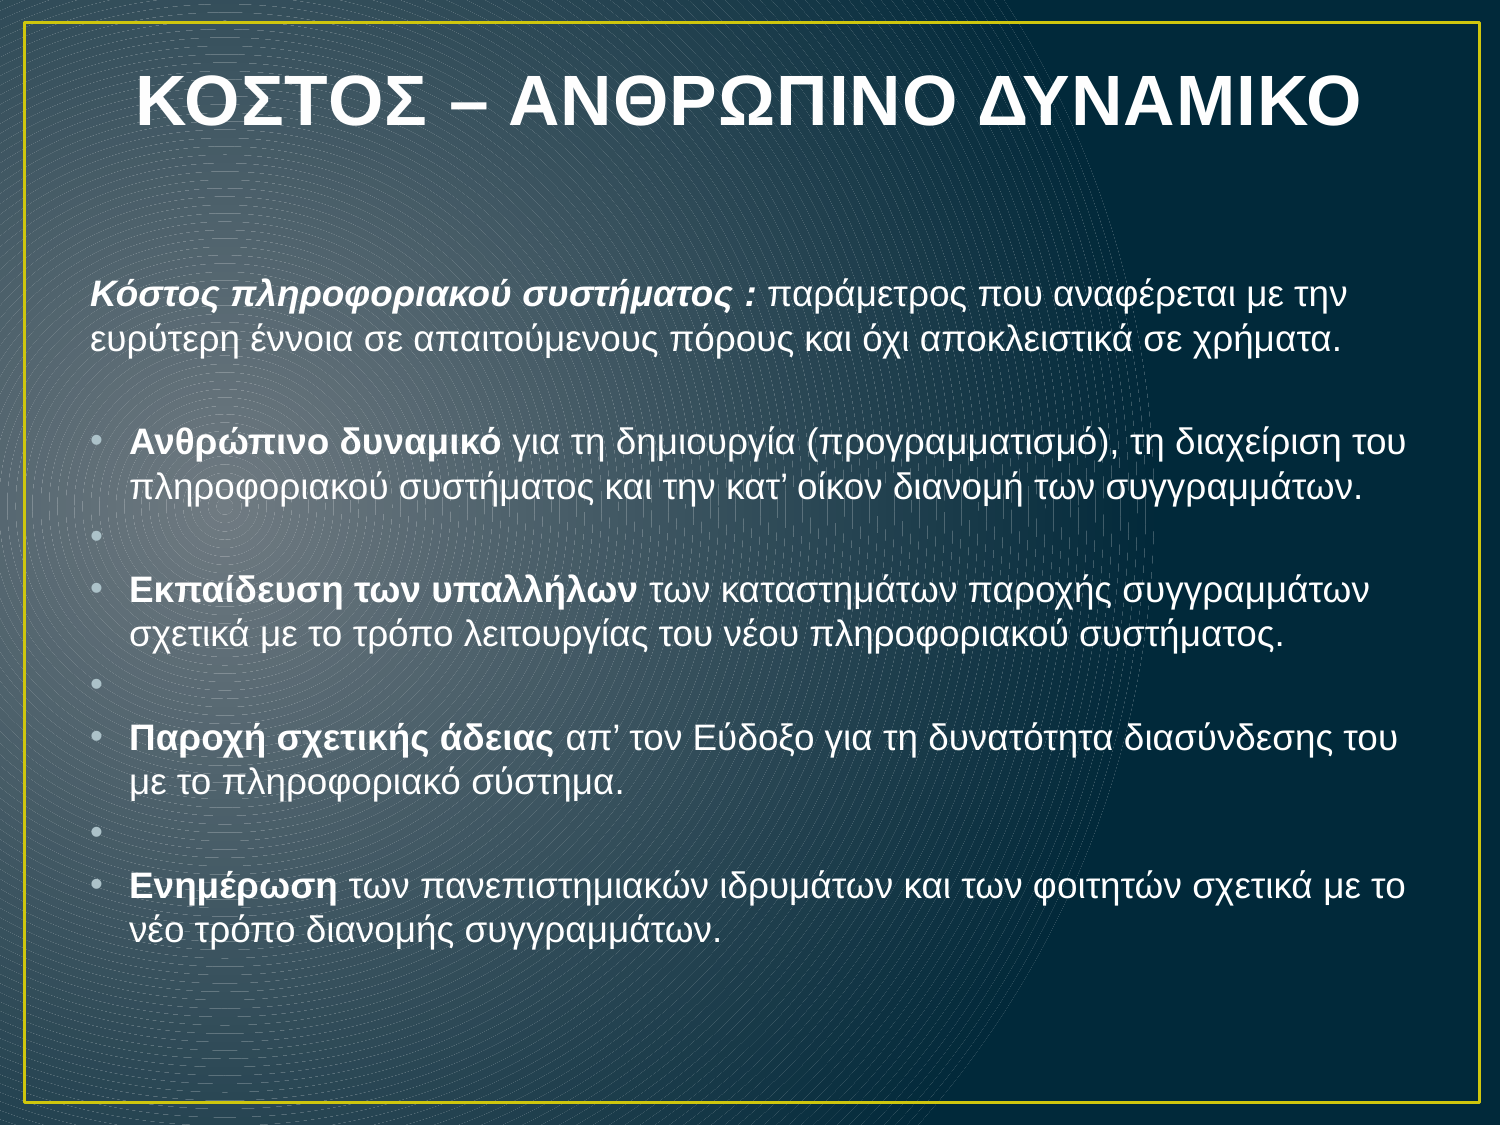

# ΚΟΣΤΟΣ – ΑΝΘΡΩΠΙΝΟ ΔΥΝΑΜΙΚΟ
Κόστος πληροφοριακού συστήματος : παράμετρος που αναφέρεται με την ευρύτερη έννοια σε απαιτούμενους πόρους και όχι αποκλειστικά σε χρήματα.

Ανθρώπινο δυναμικό για τη δημιουργία (προγραμματισμό), τη διαχείριση του πληροφοριακού συστήματος και την κατ’ οίκον διανομή των συγγραμμάτων.

Εκπαίδευση των υπαλλήλων των καταστημάτων παροχής συγγραμμάτων  σχετικά με το τρόπο λειτουργίας του νέου πληροφοριακού συστήματος.

Παροχή σχετικής άδειας απ’ τον Εύδοξο για τη δυνατότητα διασύνδεσης του με το πληροφοριακό σύστημα.

Ενημέρωση των πανεπιστημιακών ιδρυμάτων και των φοιτητών σχετικά με το νέο τρόπο διανομής συγγραμμάτων.